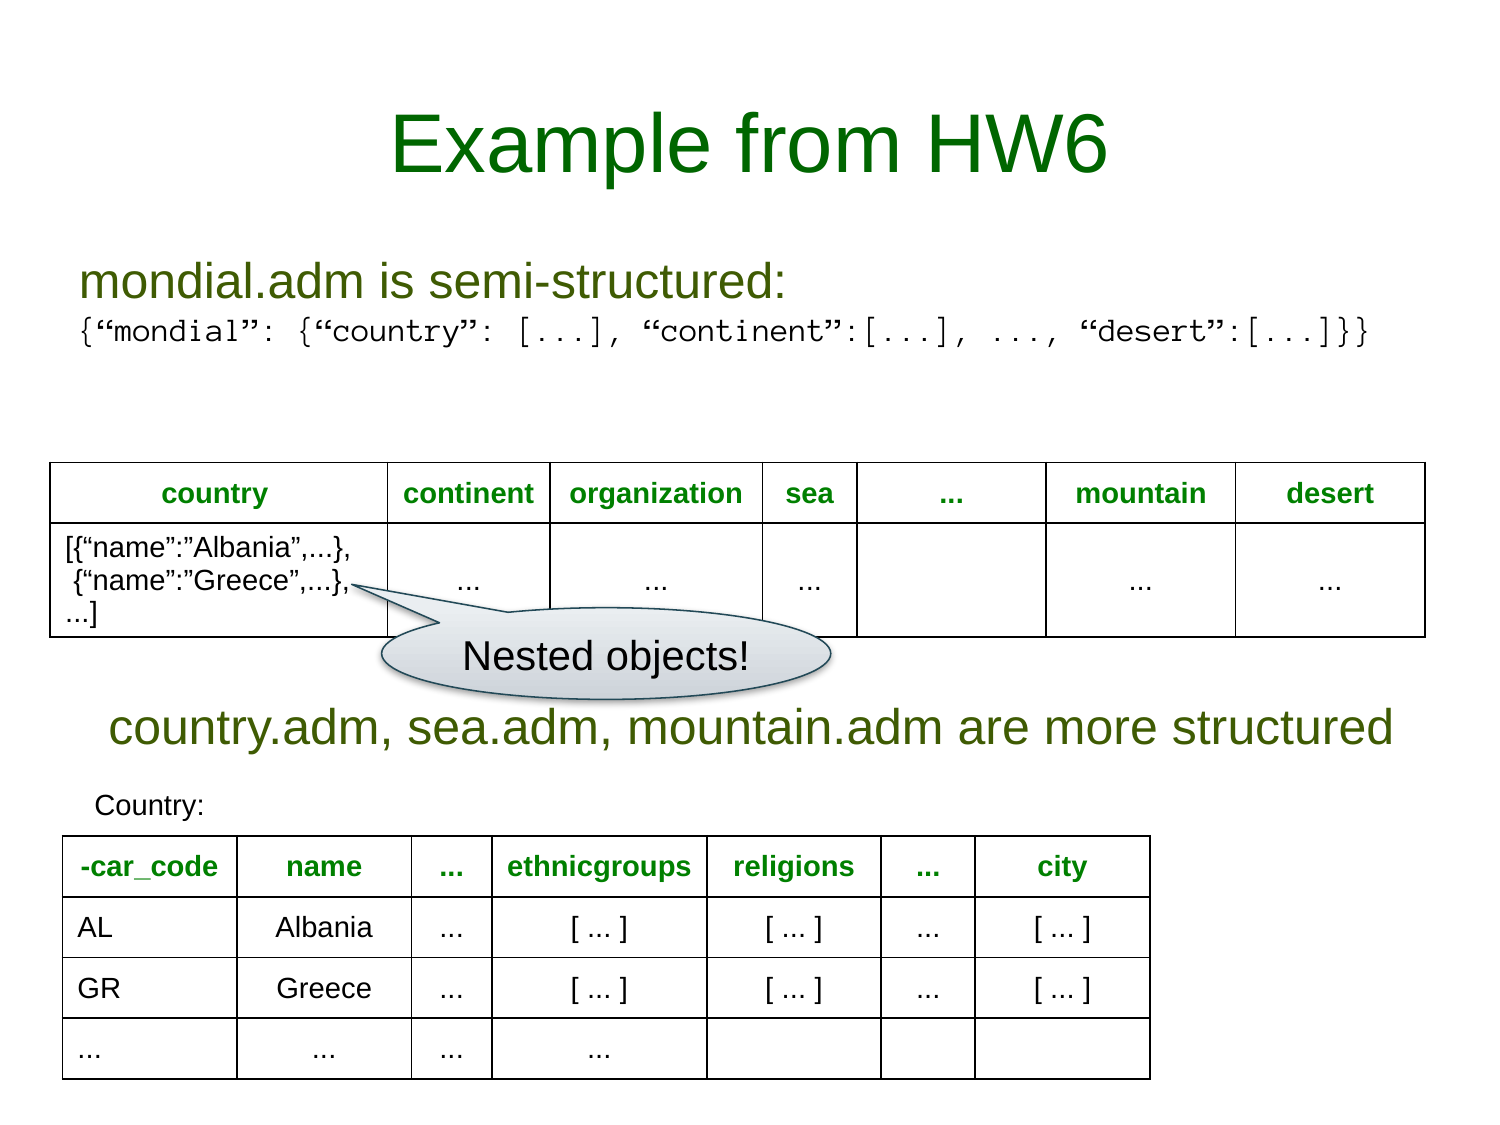

# Example from HW6
mondial.adm is semi-structured:
{“mondial”: {“country”: [...], “continent”:[...], ..., “desert”:[...]}}
| country | continent | organization | sea | ... | mountain | desert |
| --- | --- | --- | --- | --- | --- | --- |
| [{“name”:”Albania”,...}, {“name”:”Greece”,...}, ...] | ... | ... | ... |  | ... | ... |
Nested objects!
country.adm, sea.adm, mountain.adm are more structured
| Country: |  |  |  |  |  |  |
| --- | --- | --- | --- | --- | --- | --- |
| -car\_code | name | ... | ethnicgroups | religions | ... | city |
| AL | Albania | ... | [ ... ] | [ ... ] | ... | [ ... ] |
| GR | Greece | ... | [ ... ] | [ ... ] | ... | [ ... ] |
| ... | ... | ... | ... |  |  |  |